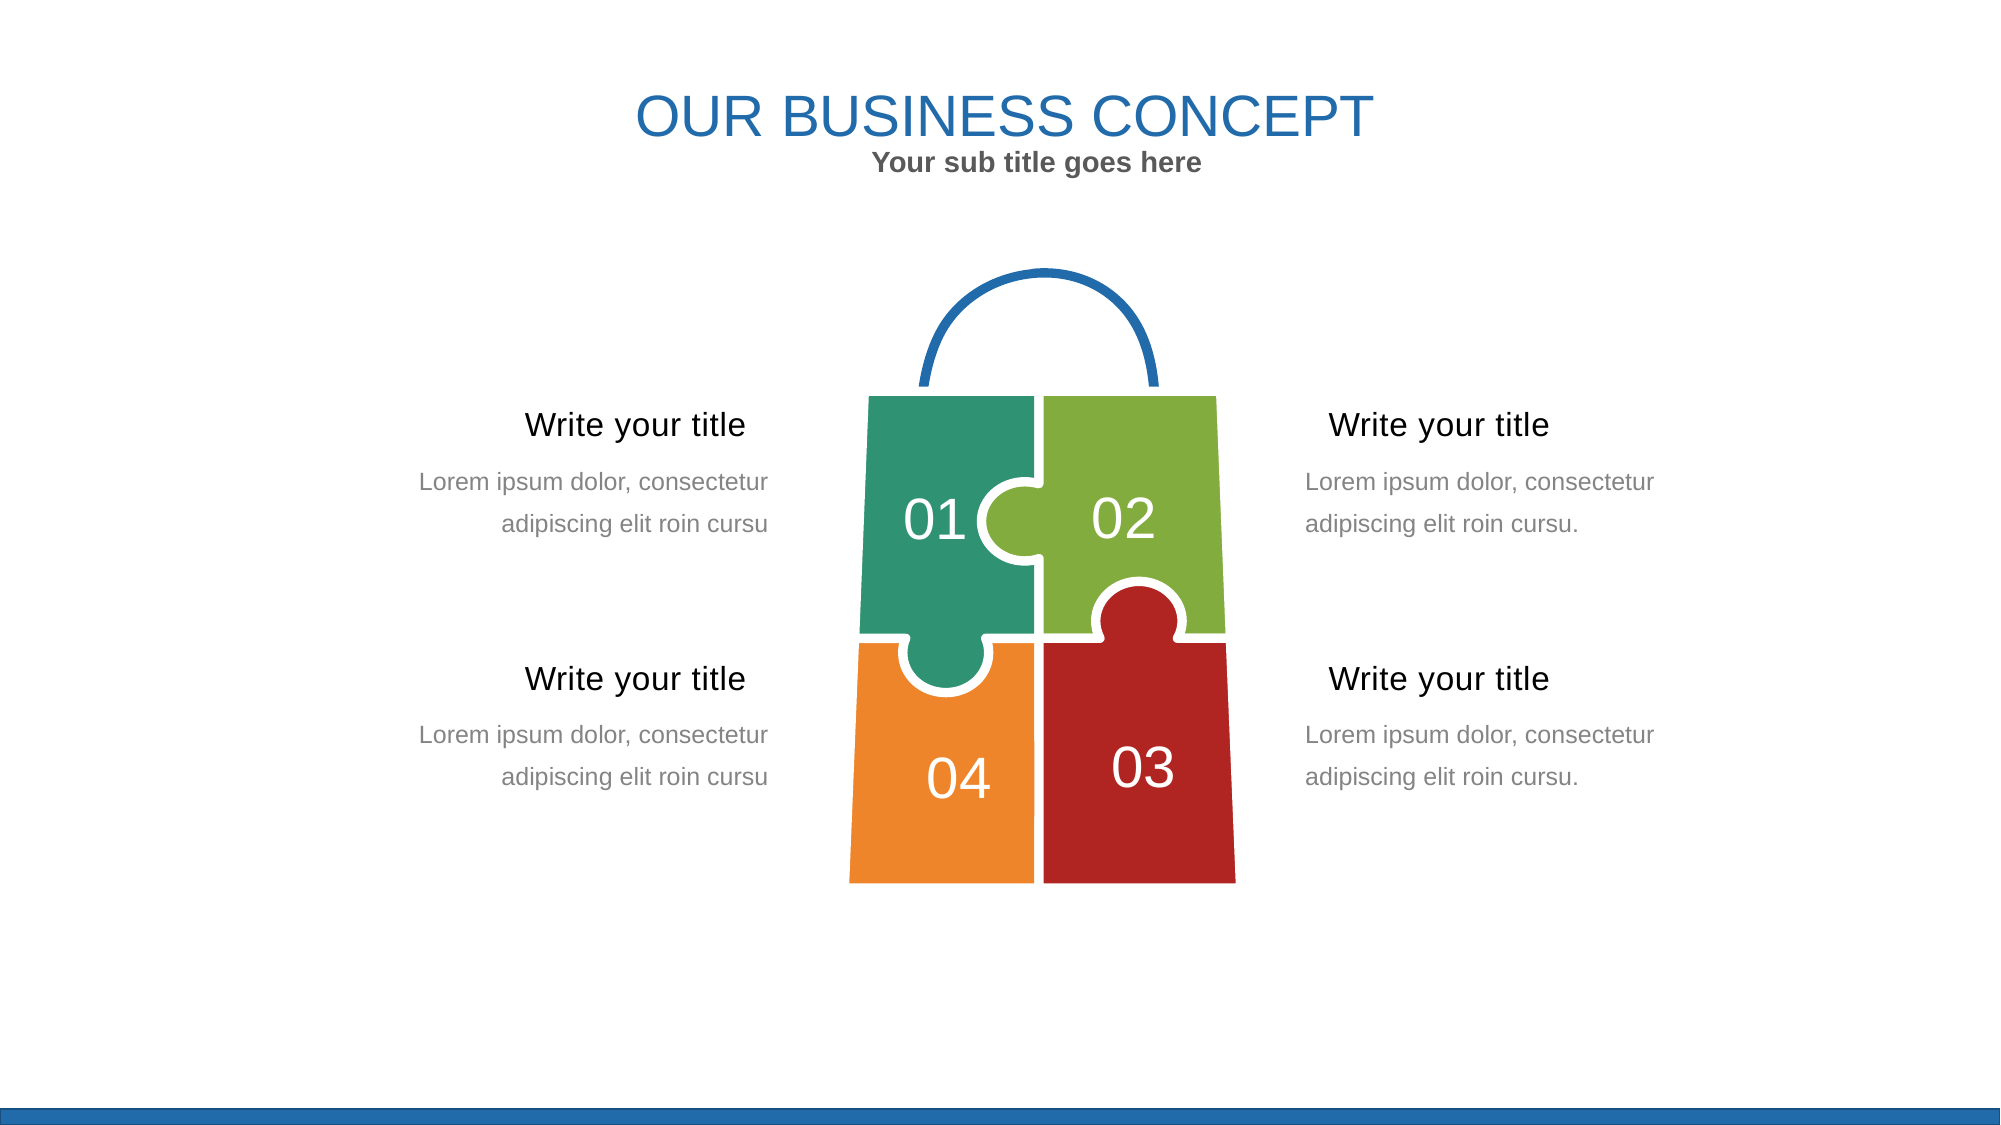

OUR BUSINESS CONCEPT
Your sub title goes here

02
01

03
04
Write your title
Write your title
Lorem ipsum dolor, consectetur
adipiscing elit roin cursu
Lorem ipsum dolor, consectetur
adipiscing elit roin cursu.
Write your title
Write your title
Lorem ipsum dolor, consectetur
adipiscing elit roin cursu
Lorem ipsum dolor, consectetur
adipiscing elit roin cursu.